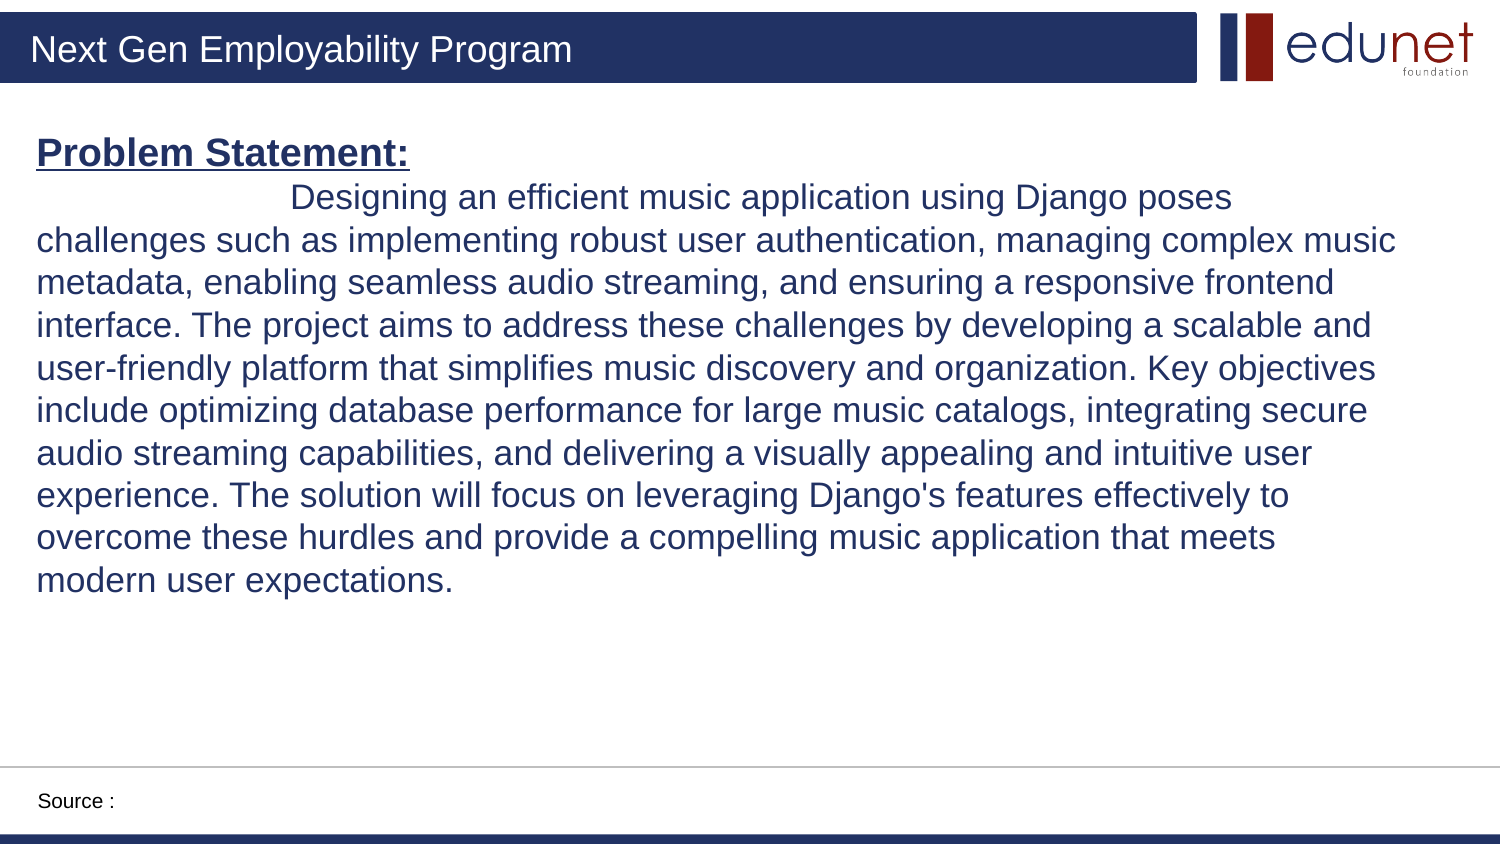

# Problem Statement:
                          Designing an efficient music application using Django poses challenges such as implementing robust user authentication, managing complex music metadata, enabling seamless audio streaming, and ensuring a responsive frontend interface. The project aims to address these challenges by developing a scalable and user-friendly platform that simplifies music discovery and organization. Key objectives include optimizing database performance for large music catalogs, integrating secure audio streaming capabilities, and delivering a visually appealing and intuitive user experience. The solution will focus on leveraging Django's features effectively to overcome these hurdles and provide a compelling music application that meets modern user expectations.
Source :